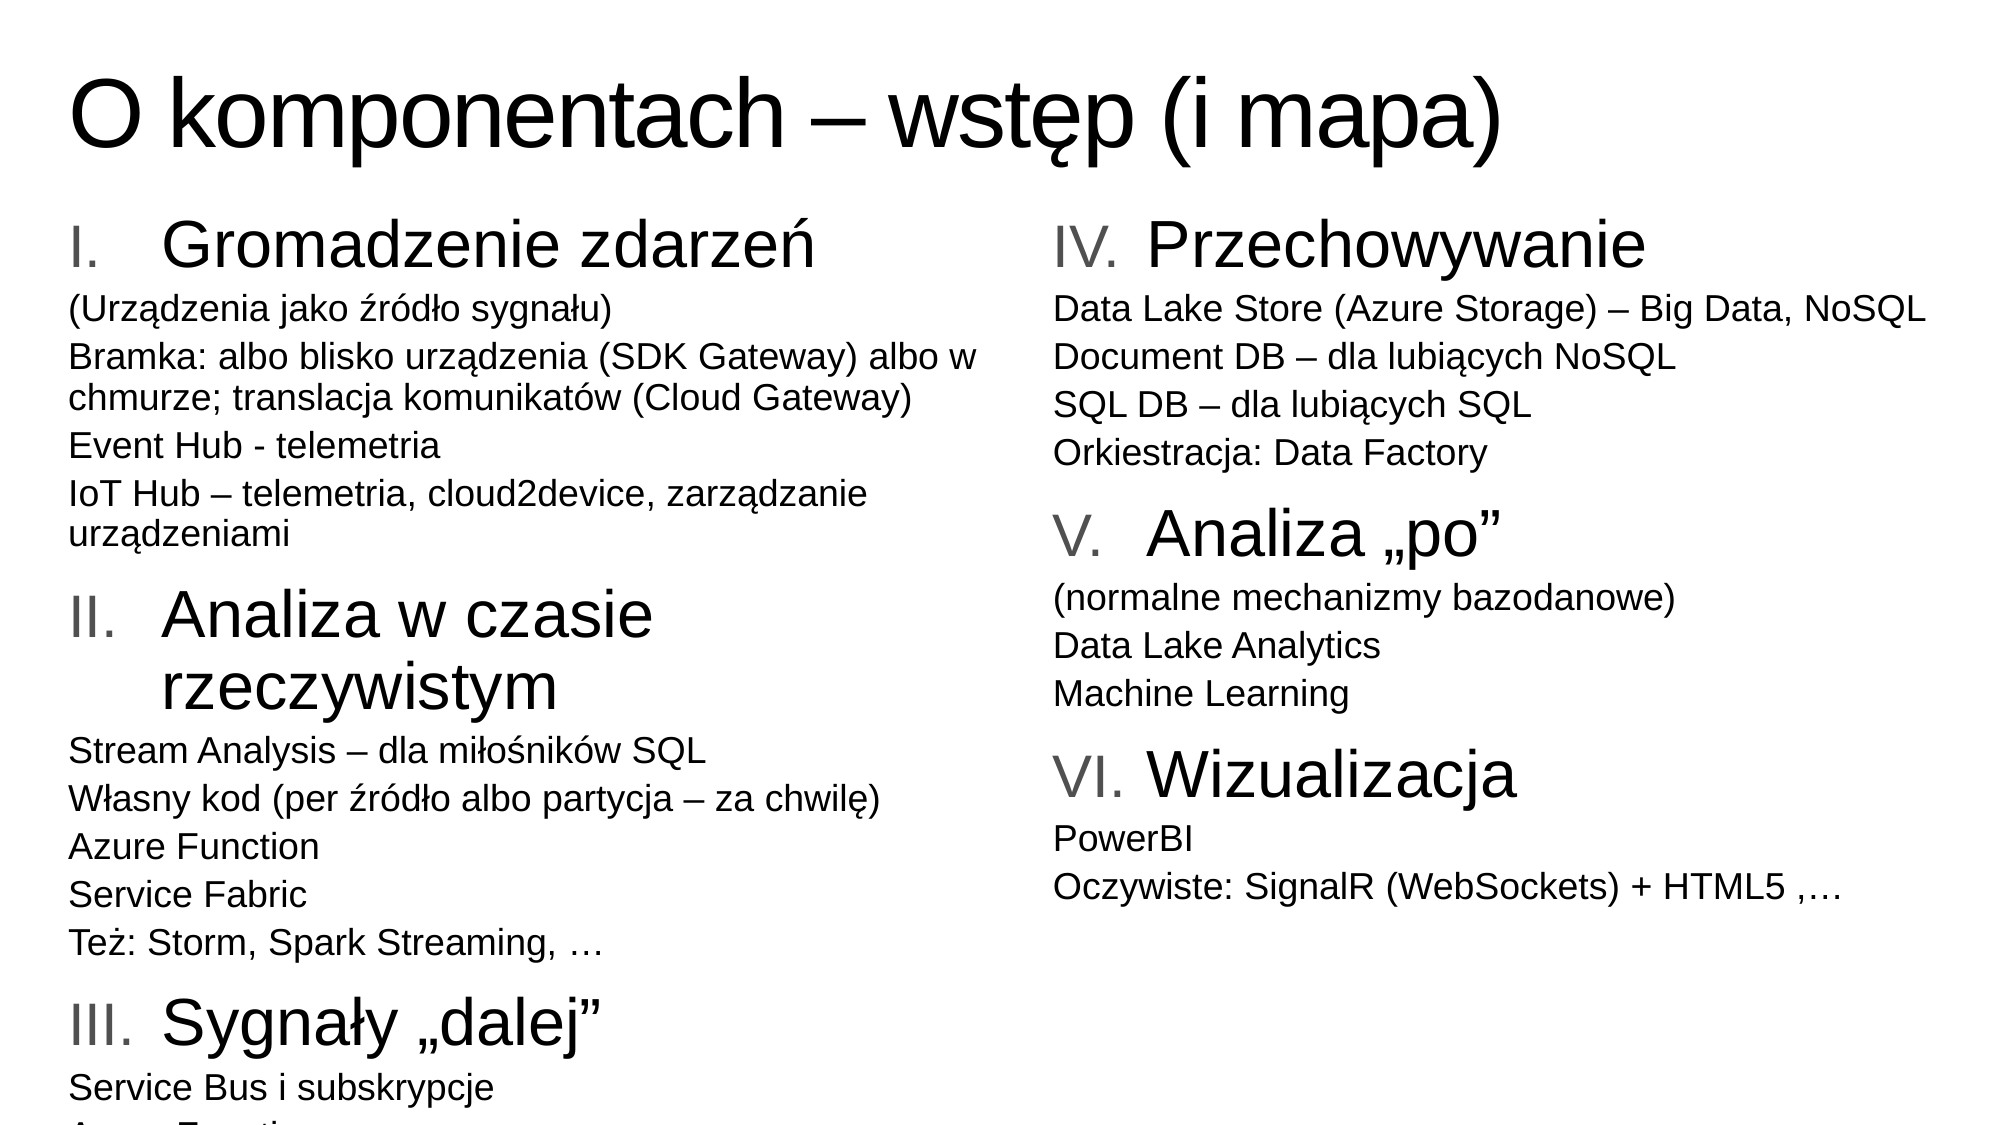

# O komponentach – wstęp (i mapa)
Gromadzenie zdarzeń
(Urządzenia jako źródło sygnału)
Bramka: albo blisko urządzenia (SDK Gateway) albo w chmurze; translacja komunikatów (Cloud Gateway)
Event Hub - telemetria
IoT Hub – telemetria, cloud2device, zarządzanie urządzeniami
Analiza w czasie rzeczywistym
Stream Analysis – dla miłośników SQL
Własny kod (per źródło albo partycja – za chwilę)
Azure Function
Service Fabric
Też: Storm, Spark Streaming, …
Sygnały „dalej”
Service Bus i subskrypcje
Azure Function

Przechowywanie
Data Lake Store (Azure Storage) – Big Data, NoSQL
Document DB – dla lubiących NoSQL
SQL DB – dla lubiących SQL
Orkiestracja: Data Factory
Analiza „po”
(normalne mechanizmy bazodanowe)
Data Lake Analytics
Machine Learning
Wizualizacja
PowerBI
Oczywiste: SignalR (WebSockets) + HTML5 ,…